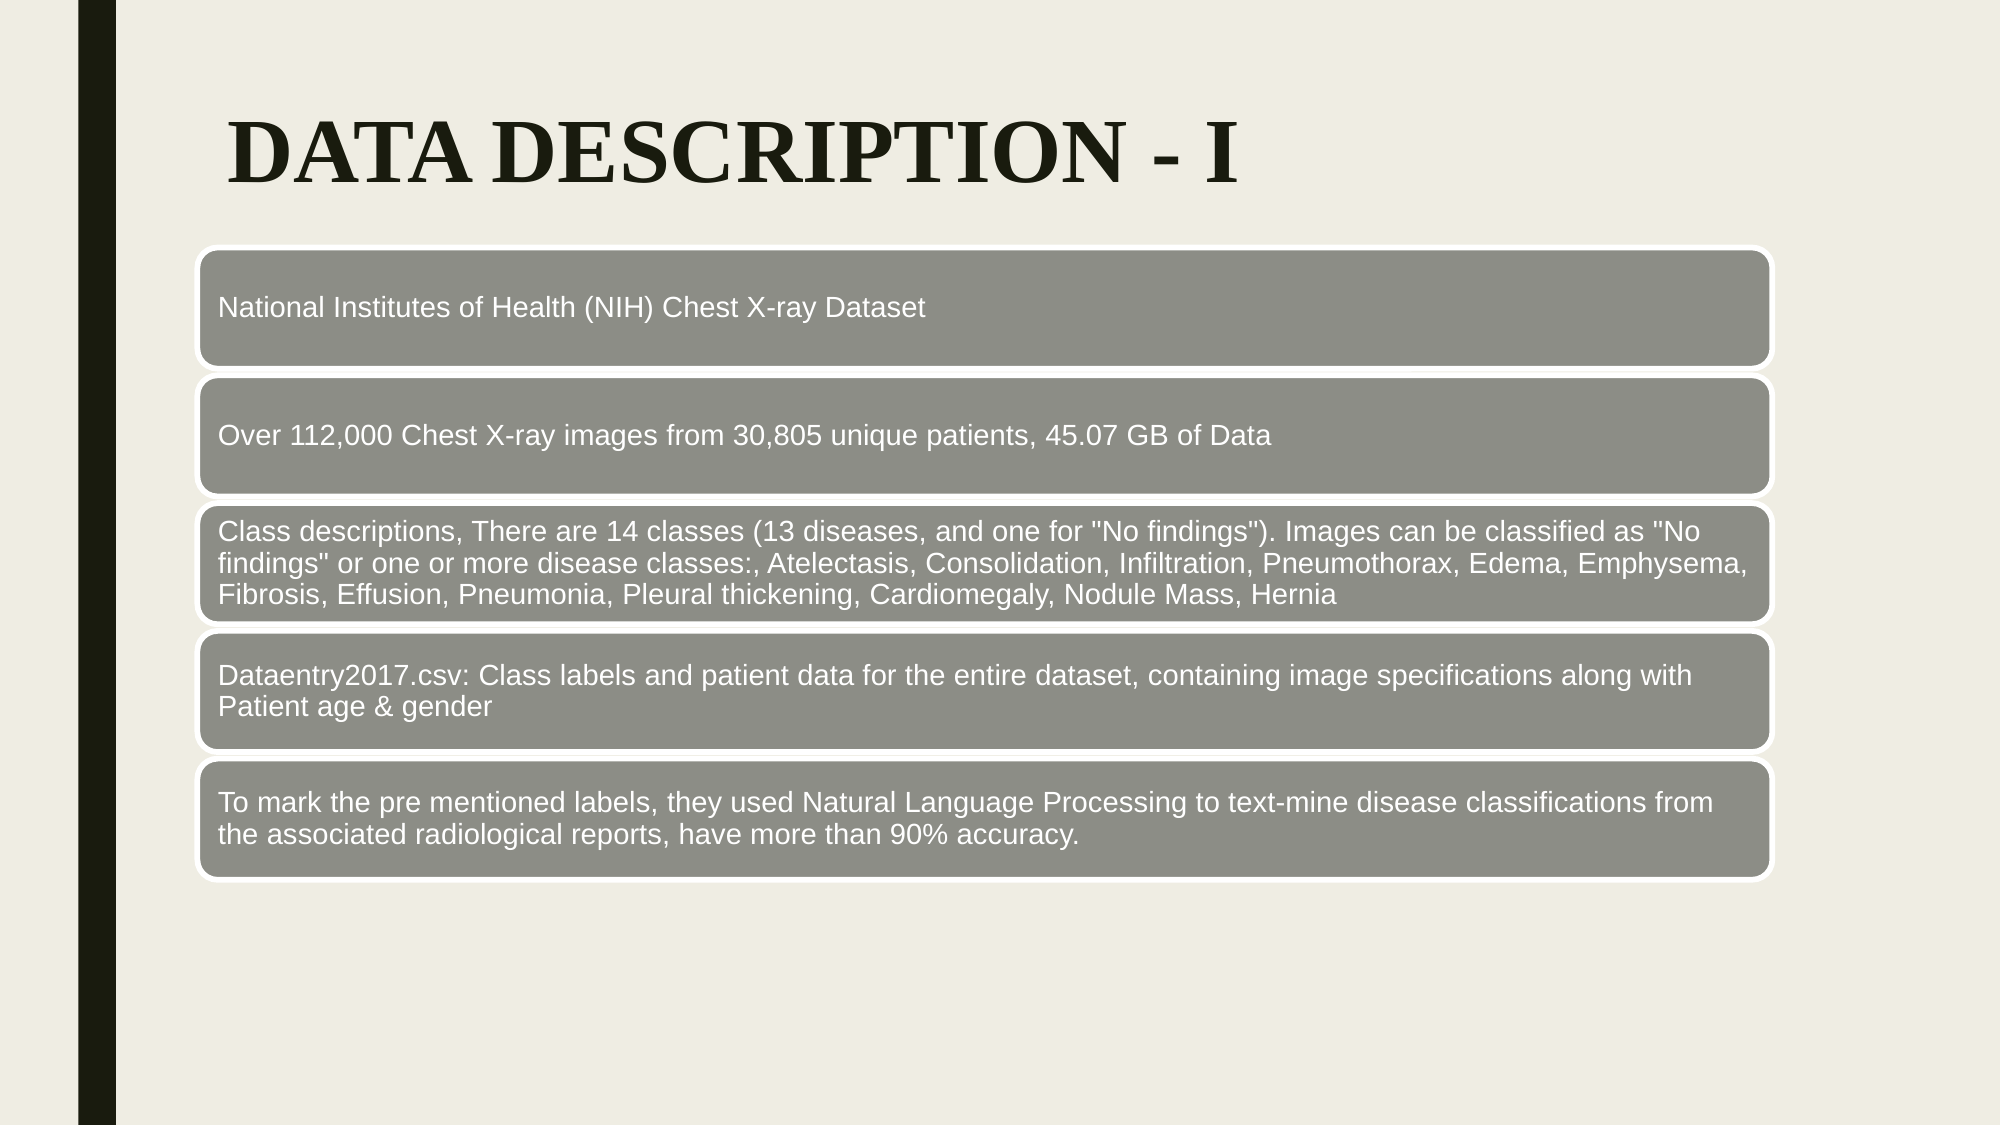

# Data Description - I
National Institutes of Health (NIH) Chest X-ray Dataset
Over 112,000 Chest X-ray images from 30,805 unique patients, 45.07 GB of Data
Class descriptions, There are 14 classes (13 diseases, and one for "No findings"). Images can be classified as "No findings" or one or more disease classes:, Atelectasis, Consolidation, Infiltration, Pneumothorax, Edema, Emphysema, Fibrosis, Effusion, Pneumonia, Pleural thickening, Cardiomegaly, Nodule Mass, Hernia
Dataentry2017.csv: Class labels and patient data for the entire dataset, containing image specifications along with Patient age & gender
To mark the pre mentioned labels, they used Natural Language Processing to text-mine disease classifications from the associated radiological reports, have more than 90% accuracy.